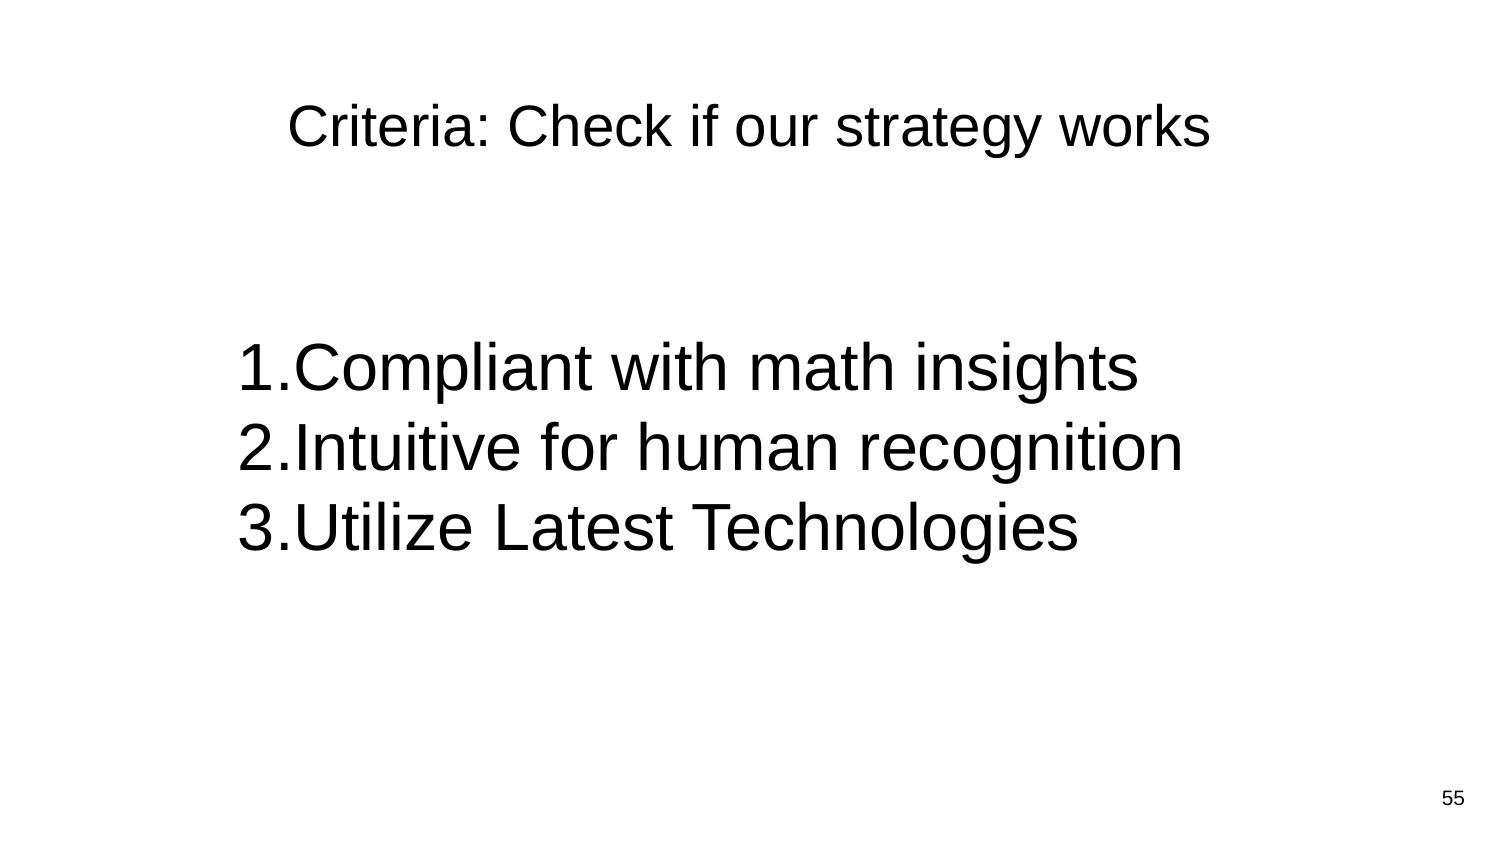

# Criteria: Check if our strategy works
Compliant with math insights
Intuitive for human recognition
Utilize Latest Technologies
55